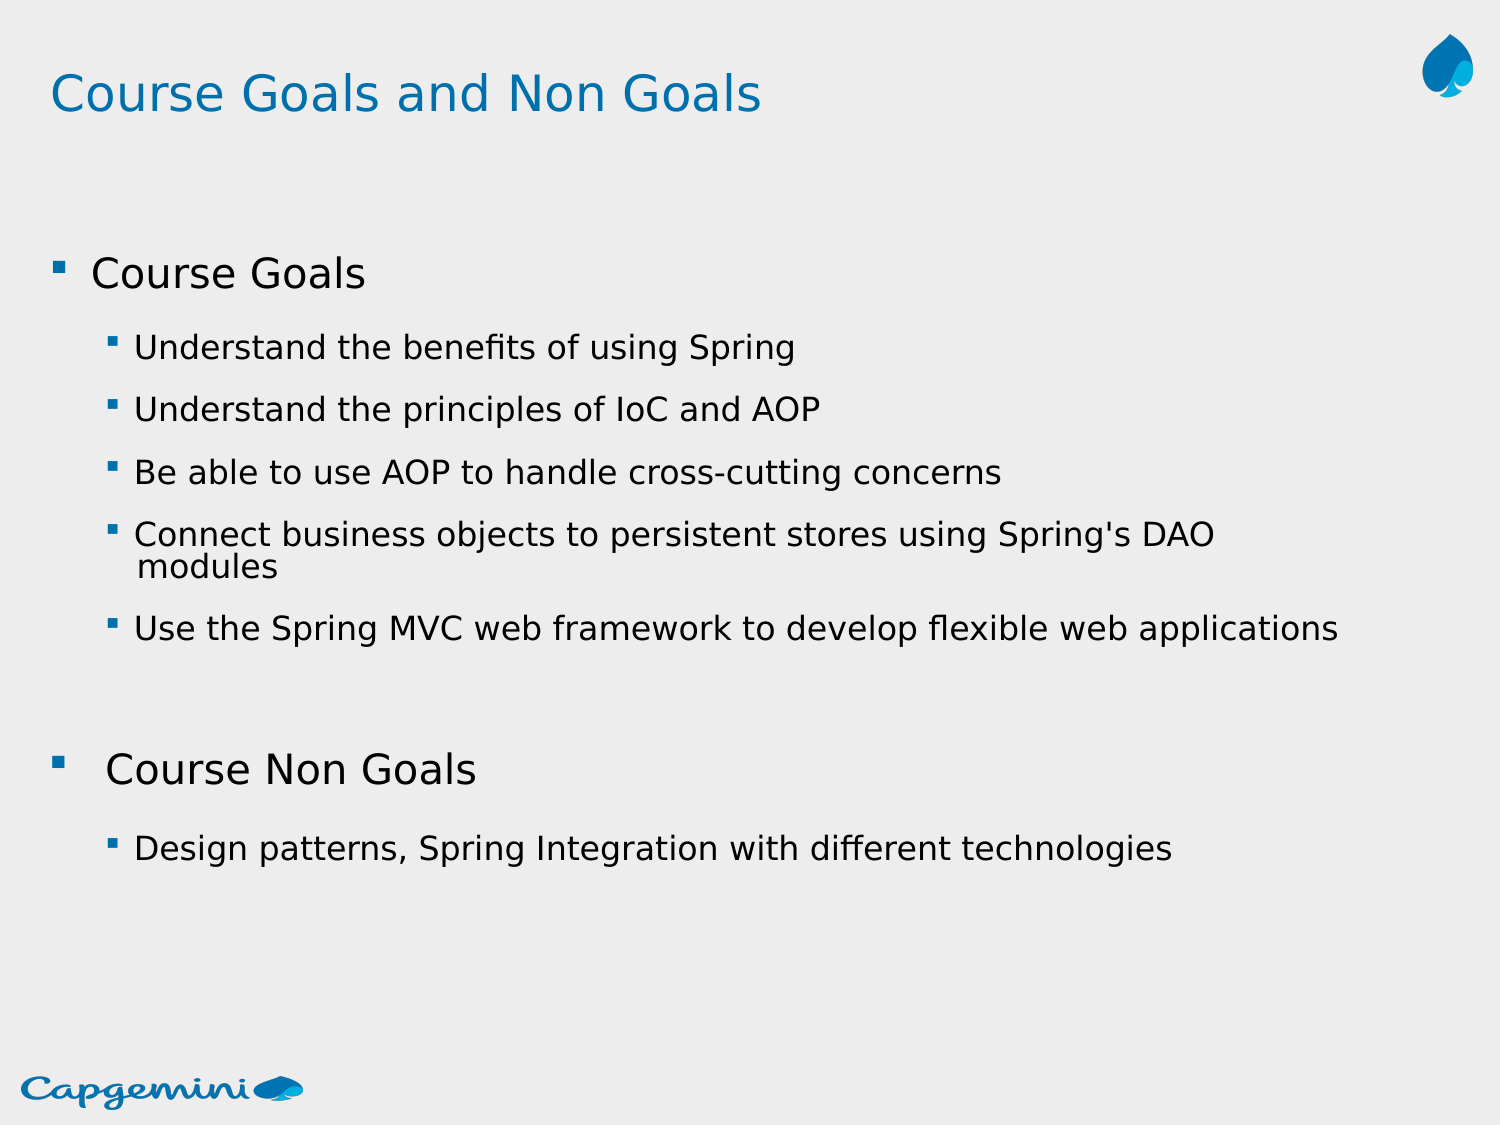

# Course Goals and Non Goals

 Course Goals

Understand the benefits of using Spring

Understand the principles of IoC and AOP

Be able to use AOP to handle cross-cutting concerns

Connect business objects to persistent stores using Spring's DAO
   modules

Use the Spring MVC web framework to develop flexible web applications

Course Non Goals

Design patterns, Spring Integration with different technologies